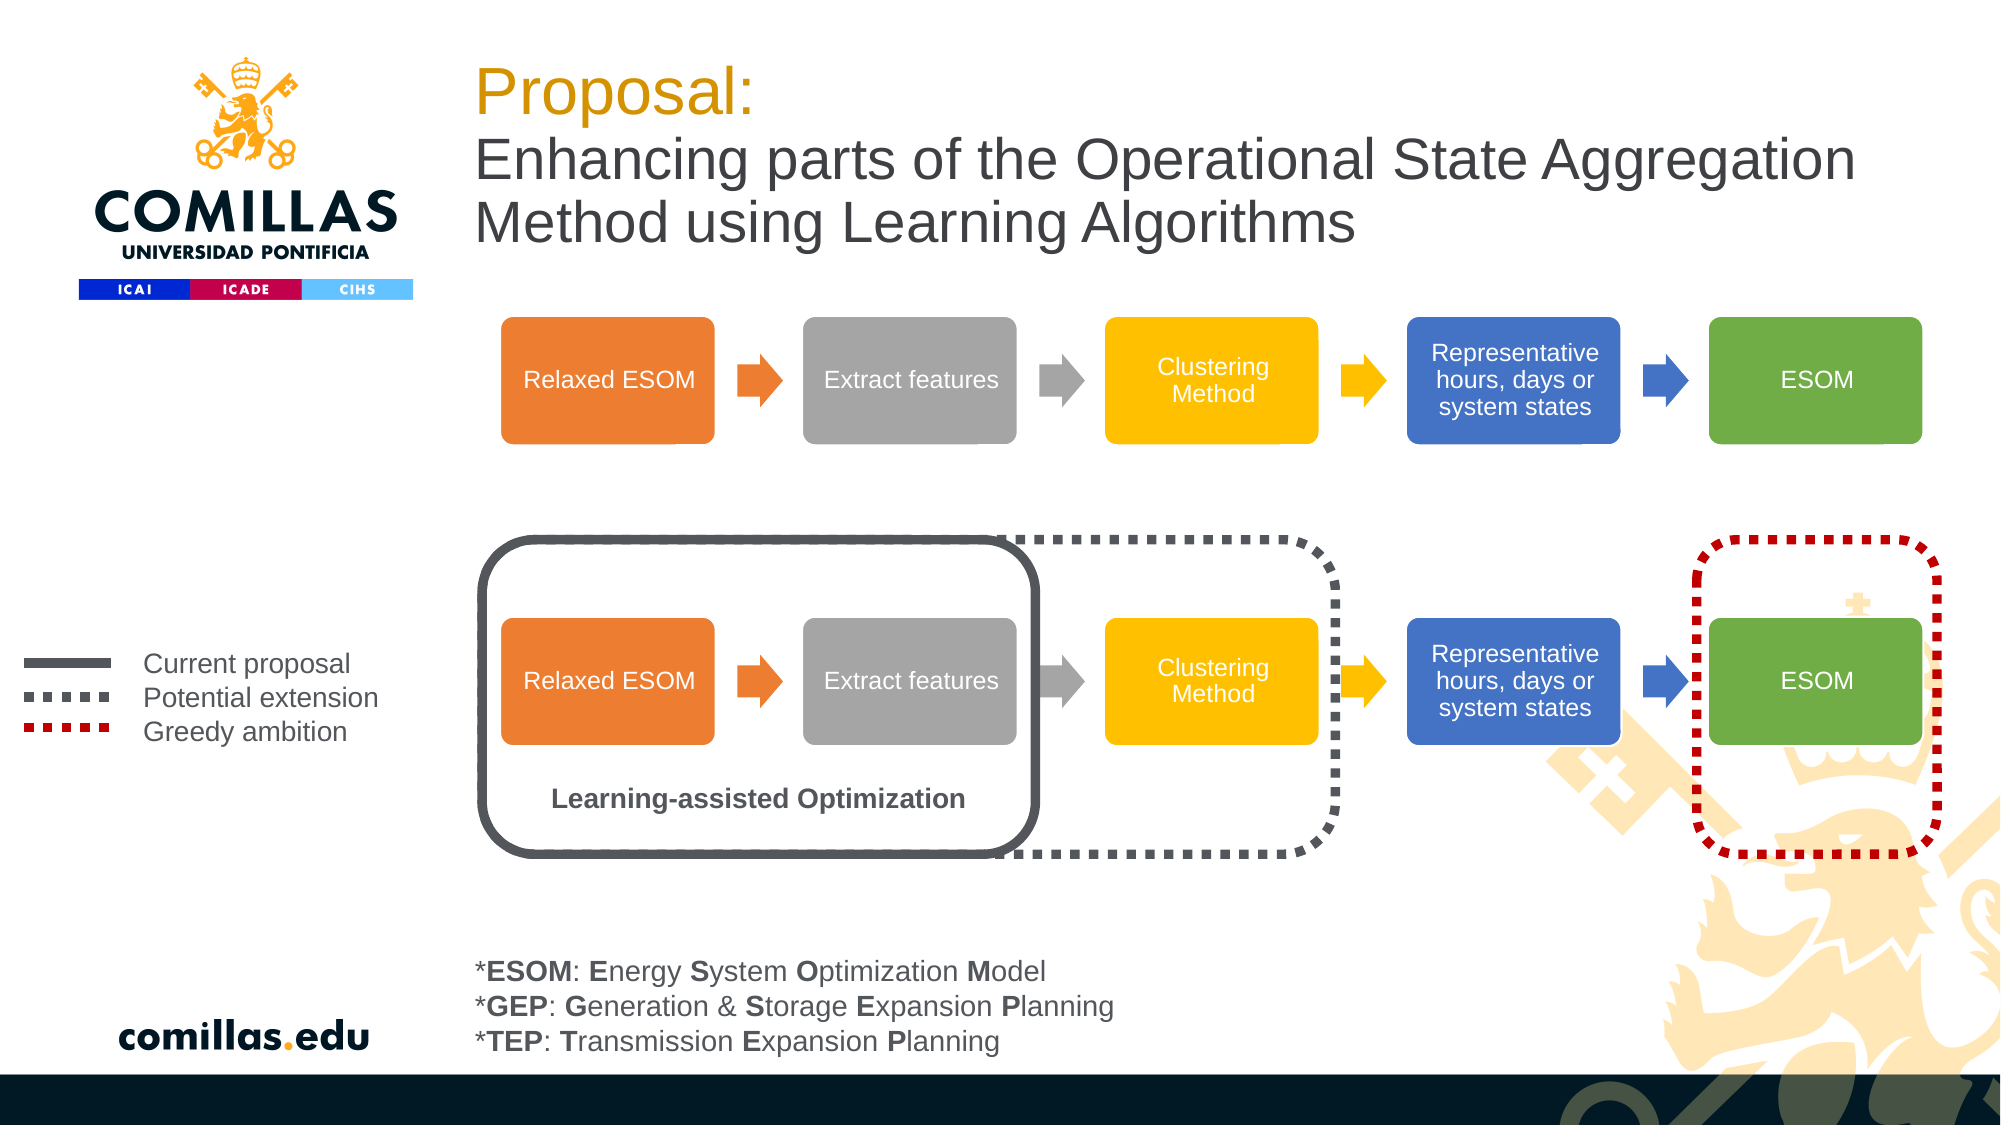

# Proposal: Enhancing parts of the Operational State Aggregation Method using Learning Algorithms
Relaxed ESOM

Extract features

Clustering Method

Representative hours, days or system states

ESOM
Relaxed ESOM

Extract features

Clustering Method

Representative hours, days or system states

ESOM

Current proposal
Potential extension
Greedy ambition
Learning-assisted Optimization
*ESOM: Energy System Optimization Model
*GEP: Generation & Storage Expansion Planning
*TEP: Transmission Expansion Planning